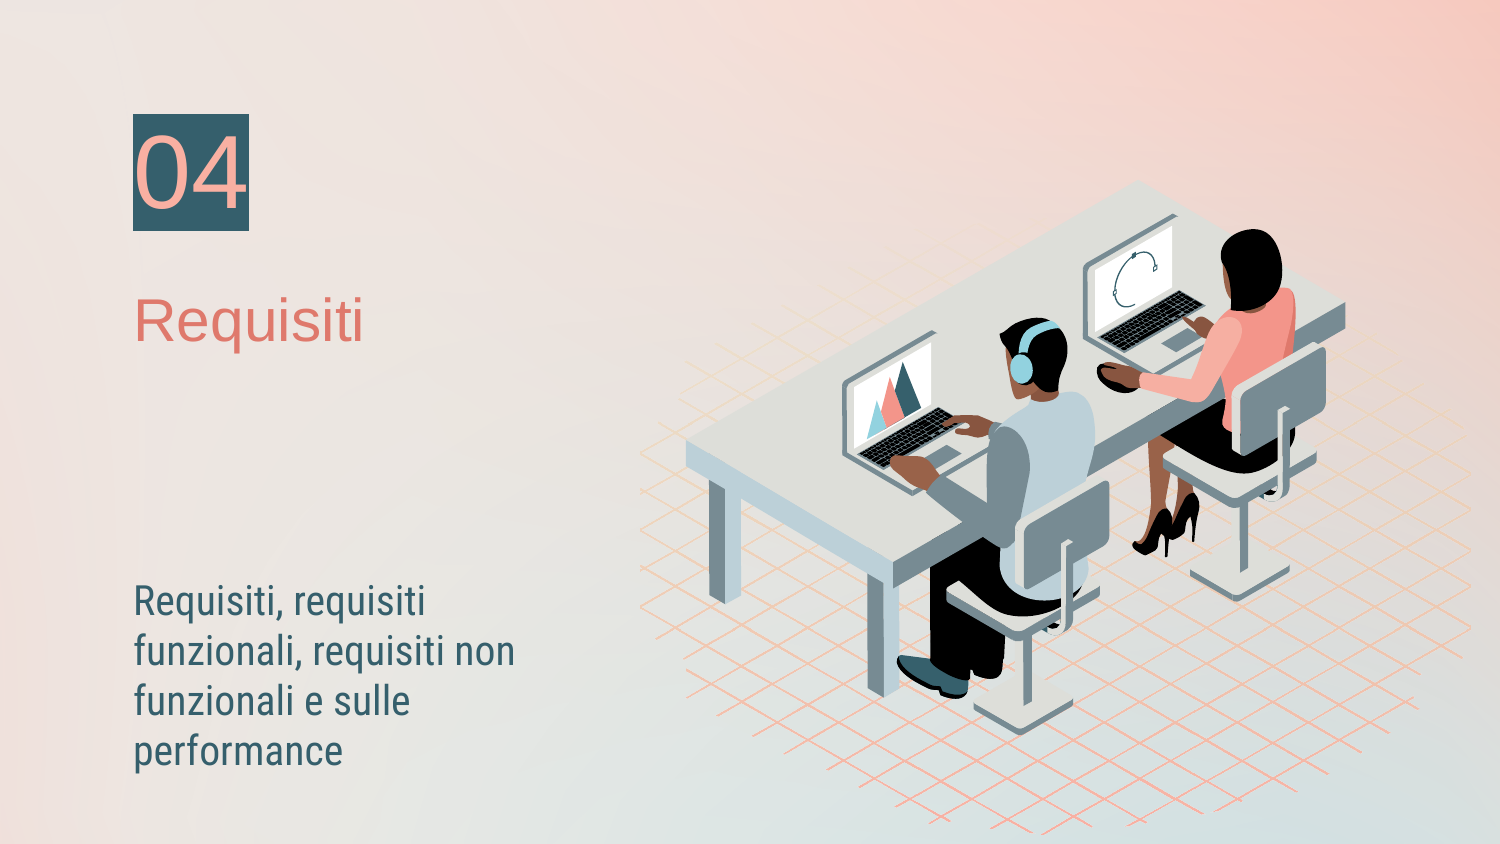

04

# Requisiti

Requisiti, requisiti funzionali, requisiti non funzionali e sulle performance